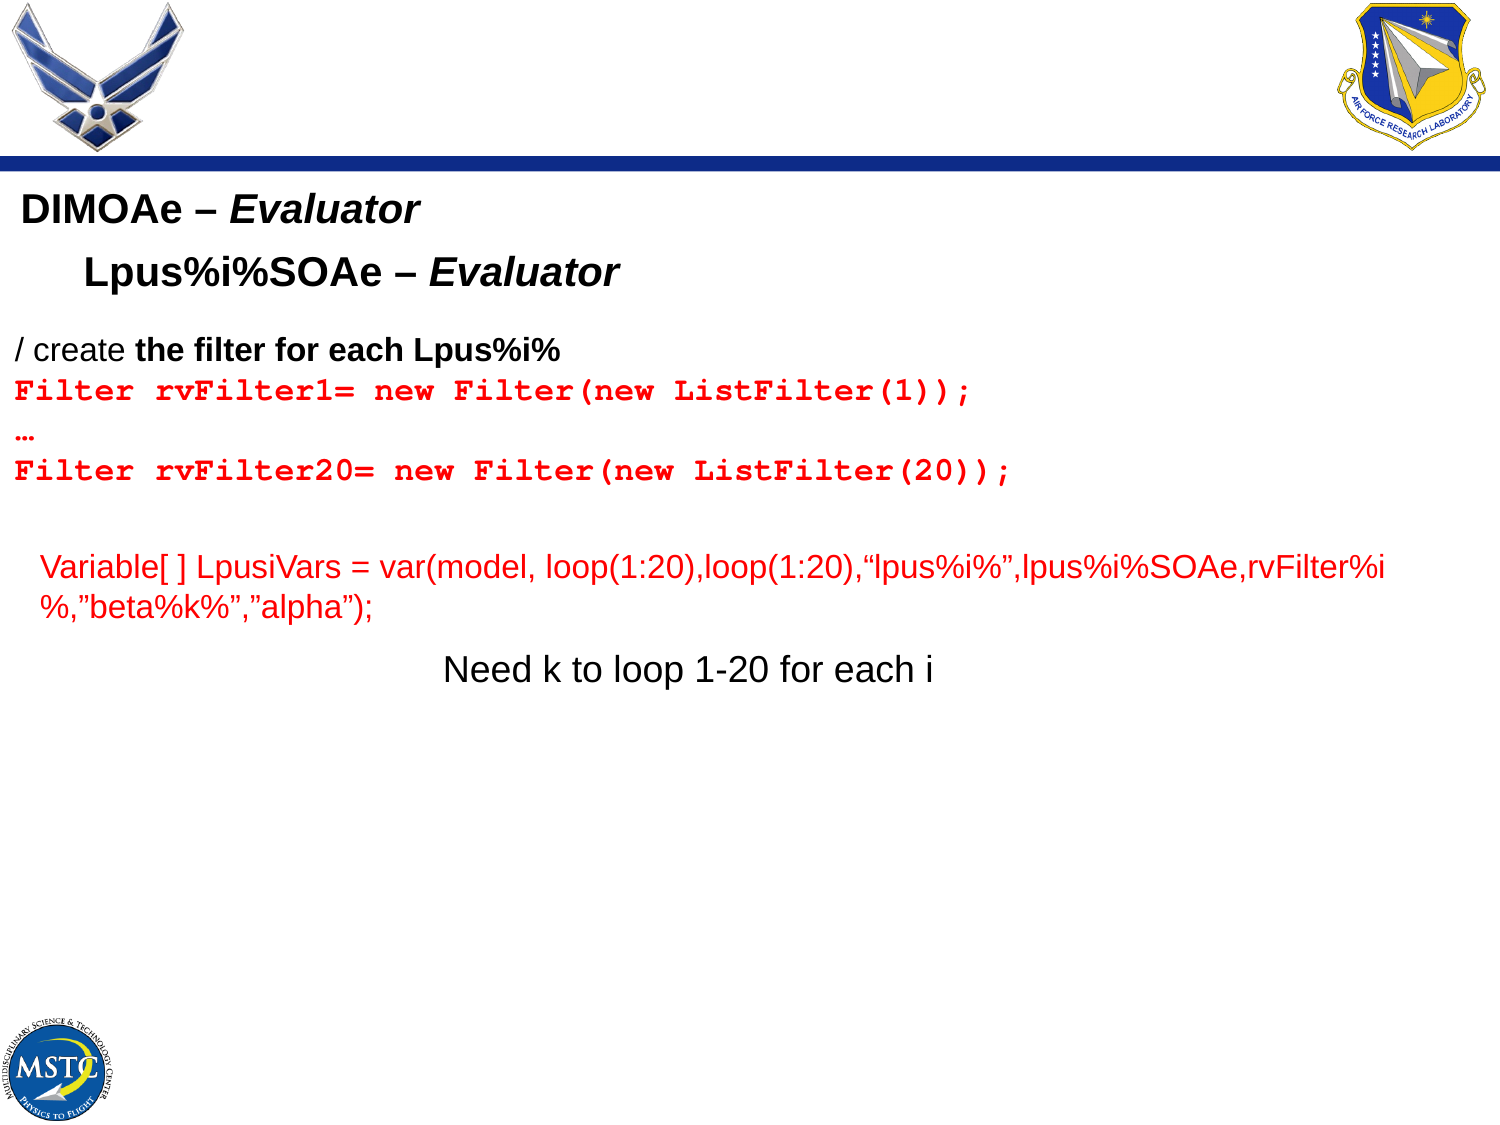

#
DIMOAe – Evaluator
Lpus%i%SOAe – Evaluator
/ create the filter for each Lpus%i%
Filter rvFilter1= new Filter(new ListFilter(1));
…
Filter rvFilter20= new Filter(new ListFilter(20));

Variable[ ] LpusiVars = var(model, loop(1:20),loop(1:20),“lpus%i%”,lpus%i%SOAe,rvFilter%i%,”beta%k%”,”alpha”);
Need k to loop 1-20 for each i